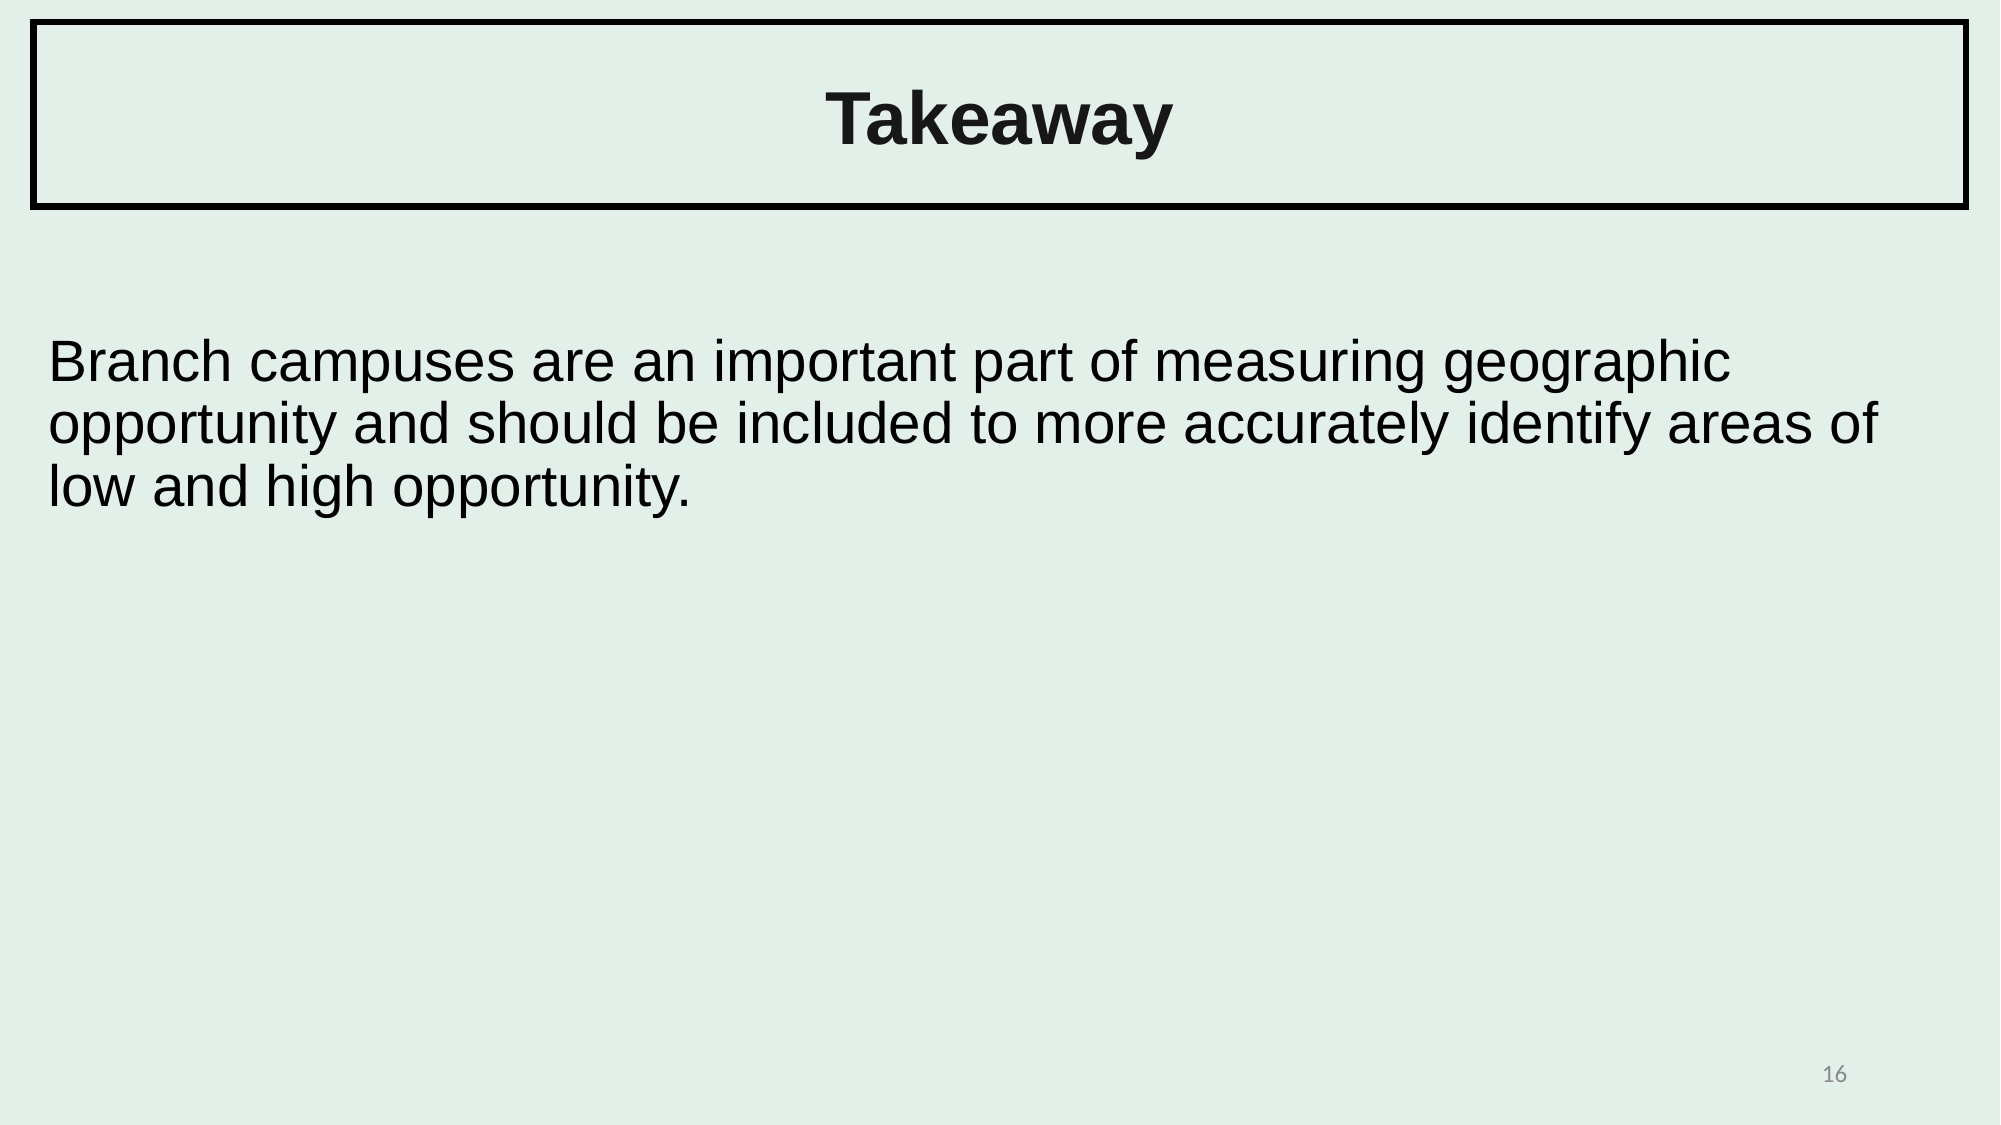

Takeaway

Branch campuses are an important part of measuring geographic opportunity and should be included to more accurately identify areas of low and high opportunity.

16